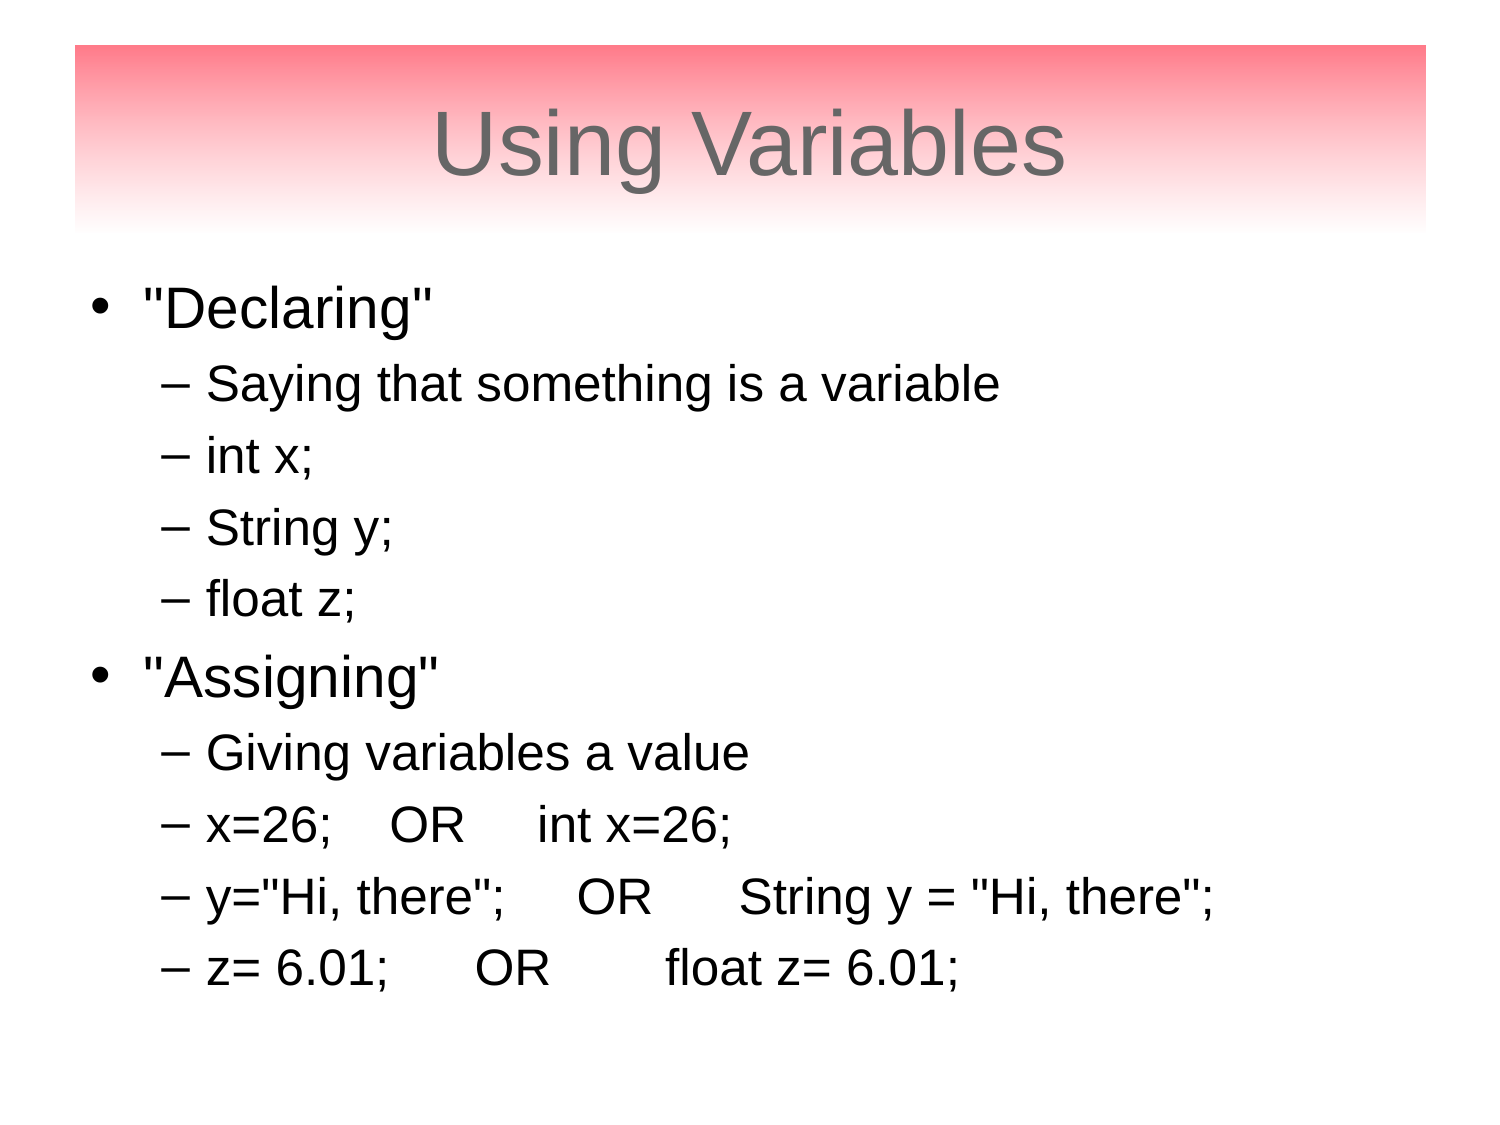

# Using Variables
"Declaring"
Saying that something is a variable
int x;
String y;
float z;
"Assigning"
Giving variables a value
x=26;    OR     int x=26;
y="Hi, there";     OR      String y = "Hi, there";
z= 6.01;      OR        float z= 6.01;